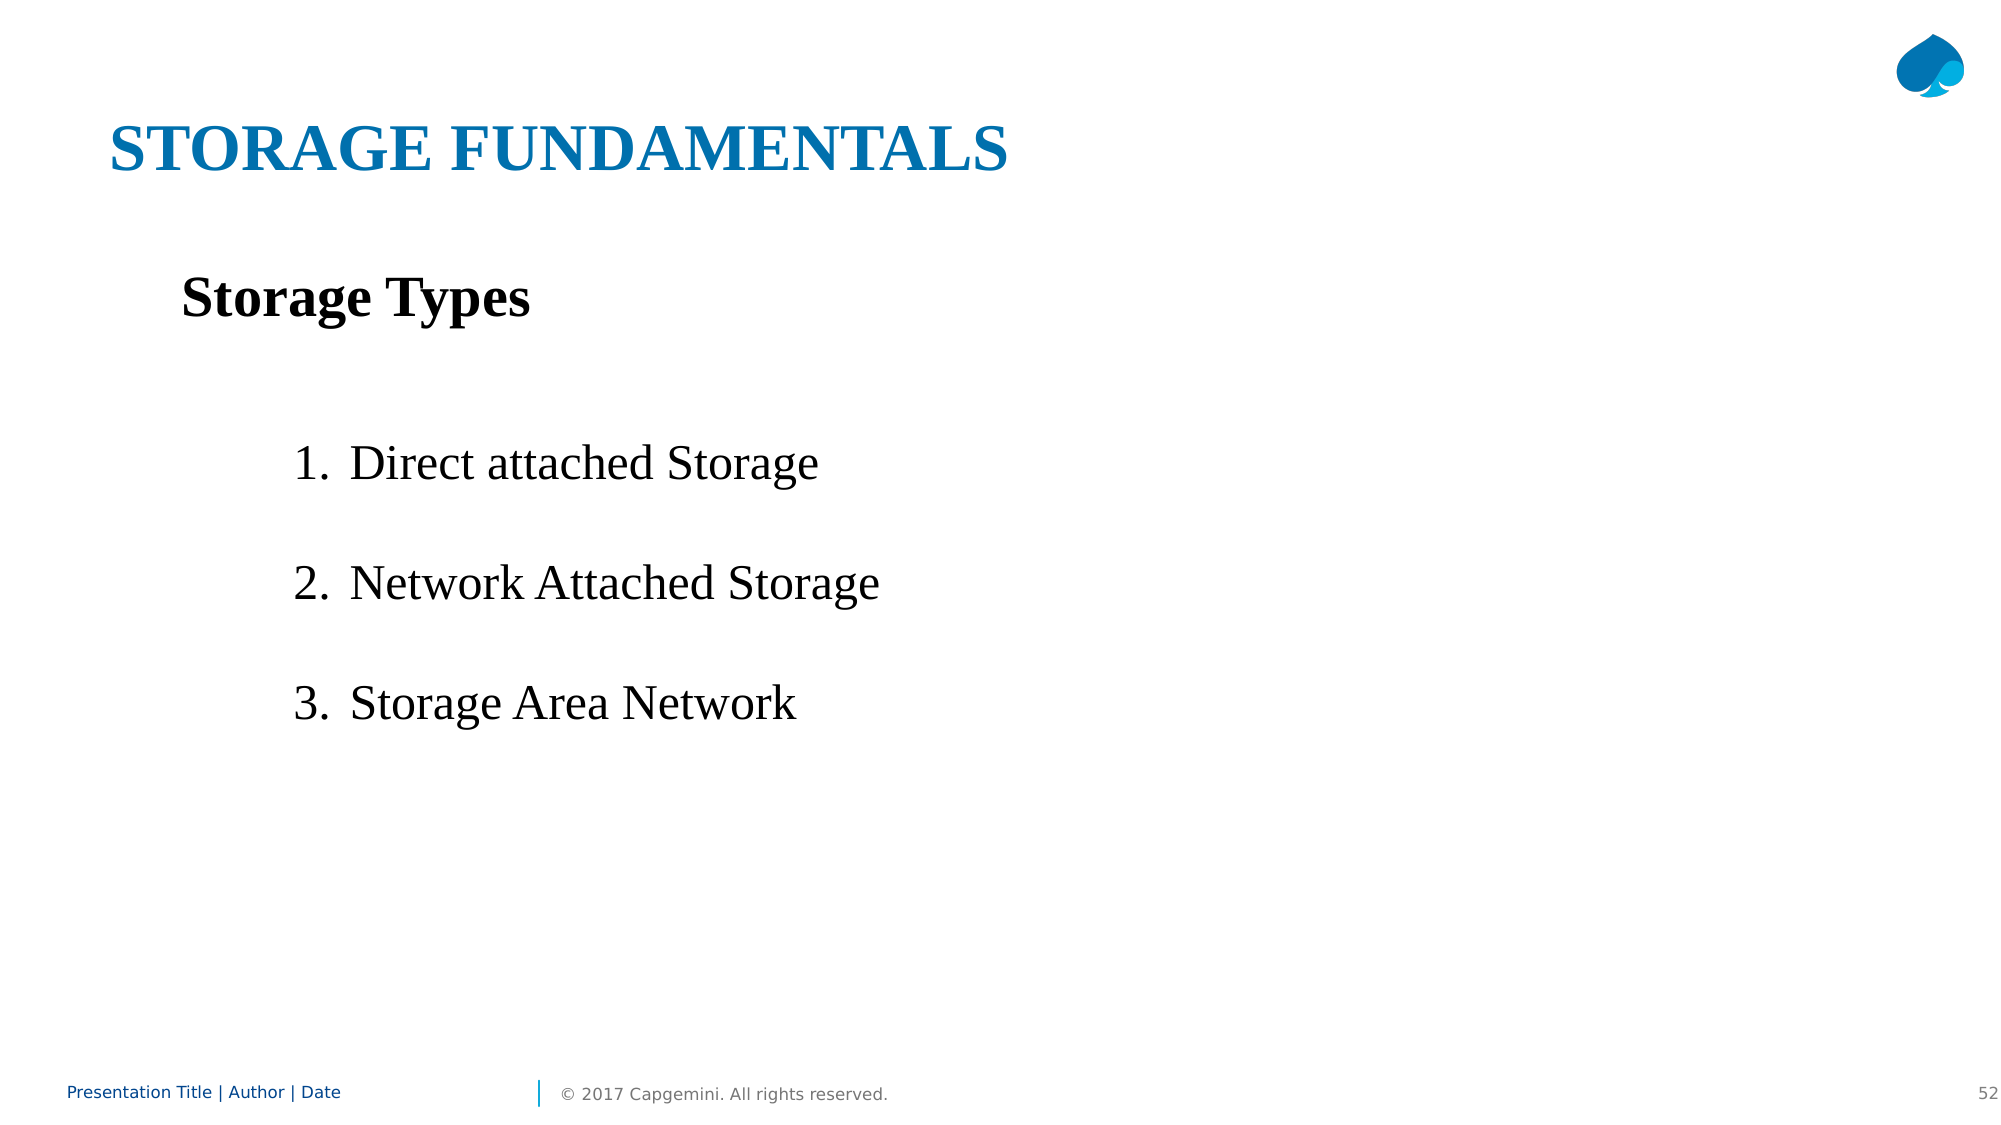

STORAGE FUNDAMENTALS
Storage Types
Direct attached Storage
Network Attached Storage
Storage Area Network